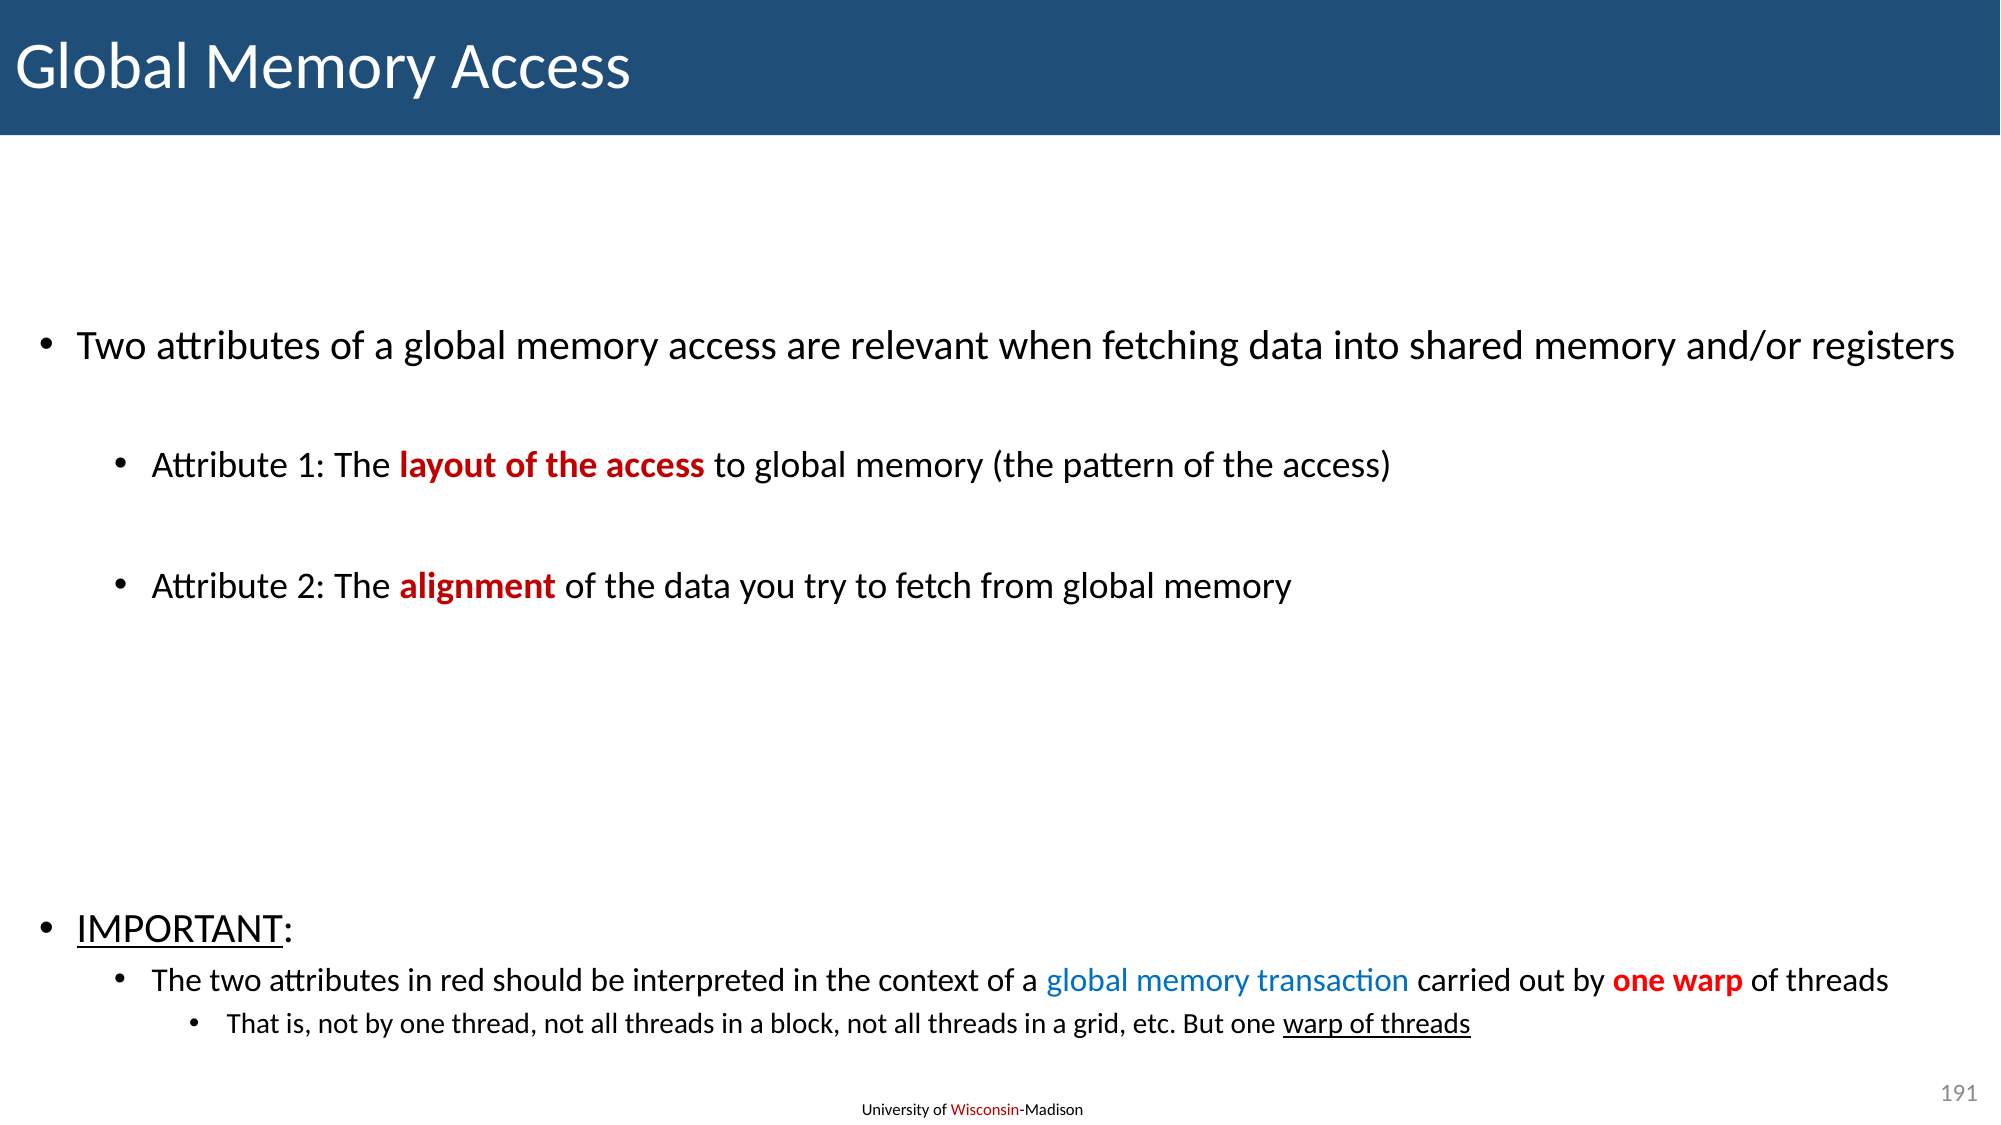

# Global Memory Access

Two attributes of a global memory access are relevant when fetching data into shared memory and/or registers

Attribute 1: The layout of the access to global memory (the pattern of the access)

Attribute 2: The alignment of the data you try to fetch from global memory

IMPORTANT:
The two attributes in red should be interpreted in the context of a global memory transaction carried out by one warp of threads
That is, not by one thread, not all threads in a block, not all threads in a grid, etc. But one warp of threads

191